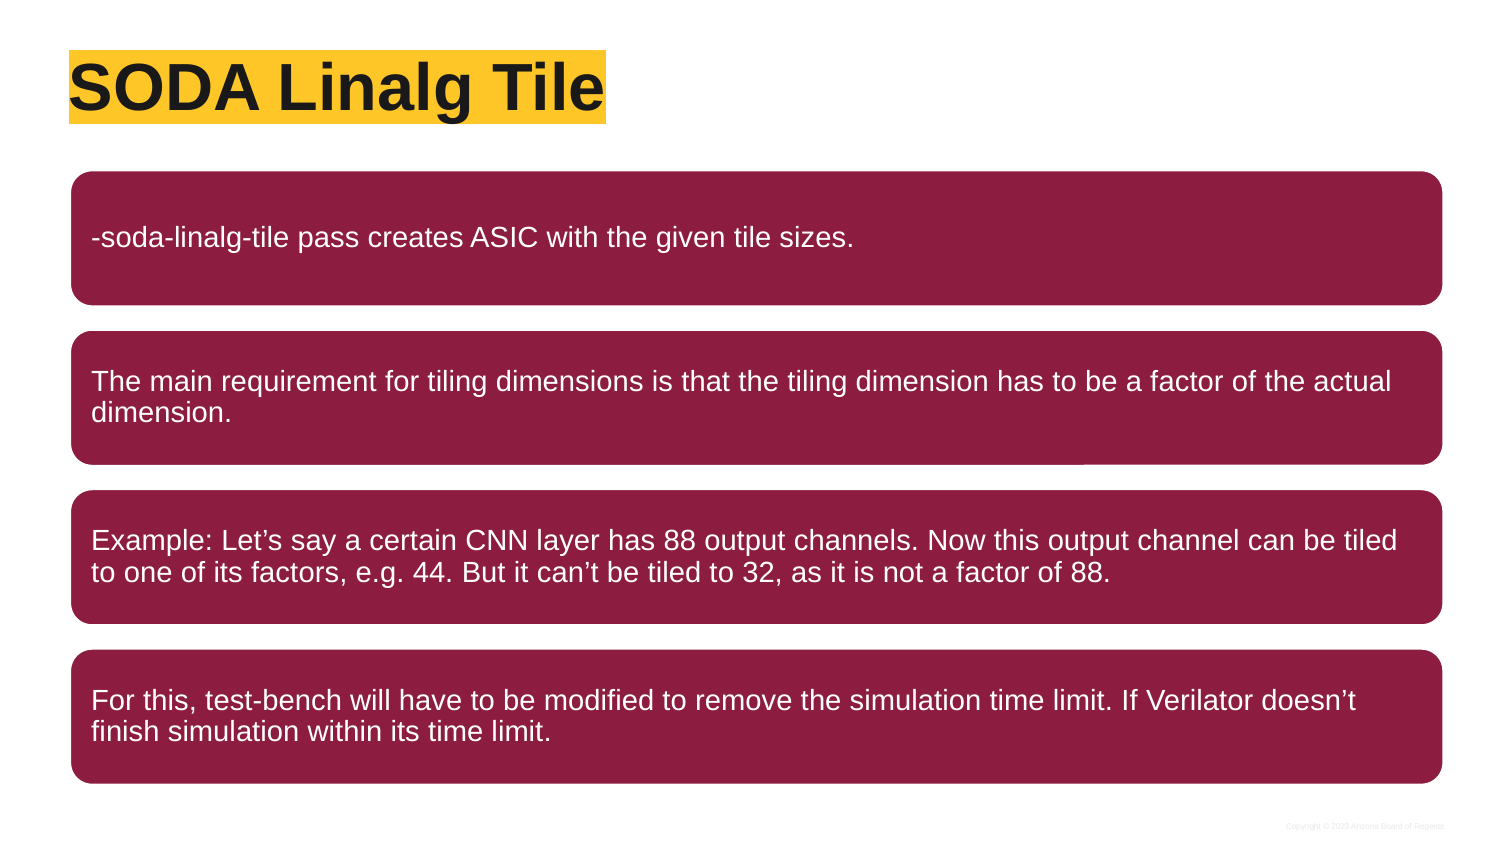

# SODA Linalg Tile
-soda-linalg-tile pass creates ASIC with the given tile sizes.
The main requirement for tiling dimensions is that the tiling dimension has to be a factor of the actual dimension.
Example: Let’s say a certain CNN layer has 88 output channels. Now this output channel can be tiled to one of its factors, e.g. 44. But it can’t be tiled to 32, as it is not a factor of 88.
For this, test-bench will have to be modified to remove the simulation time limit. If Verilator doesn’t finish simulation within its time limit.